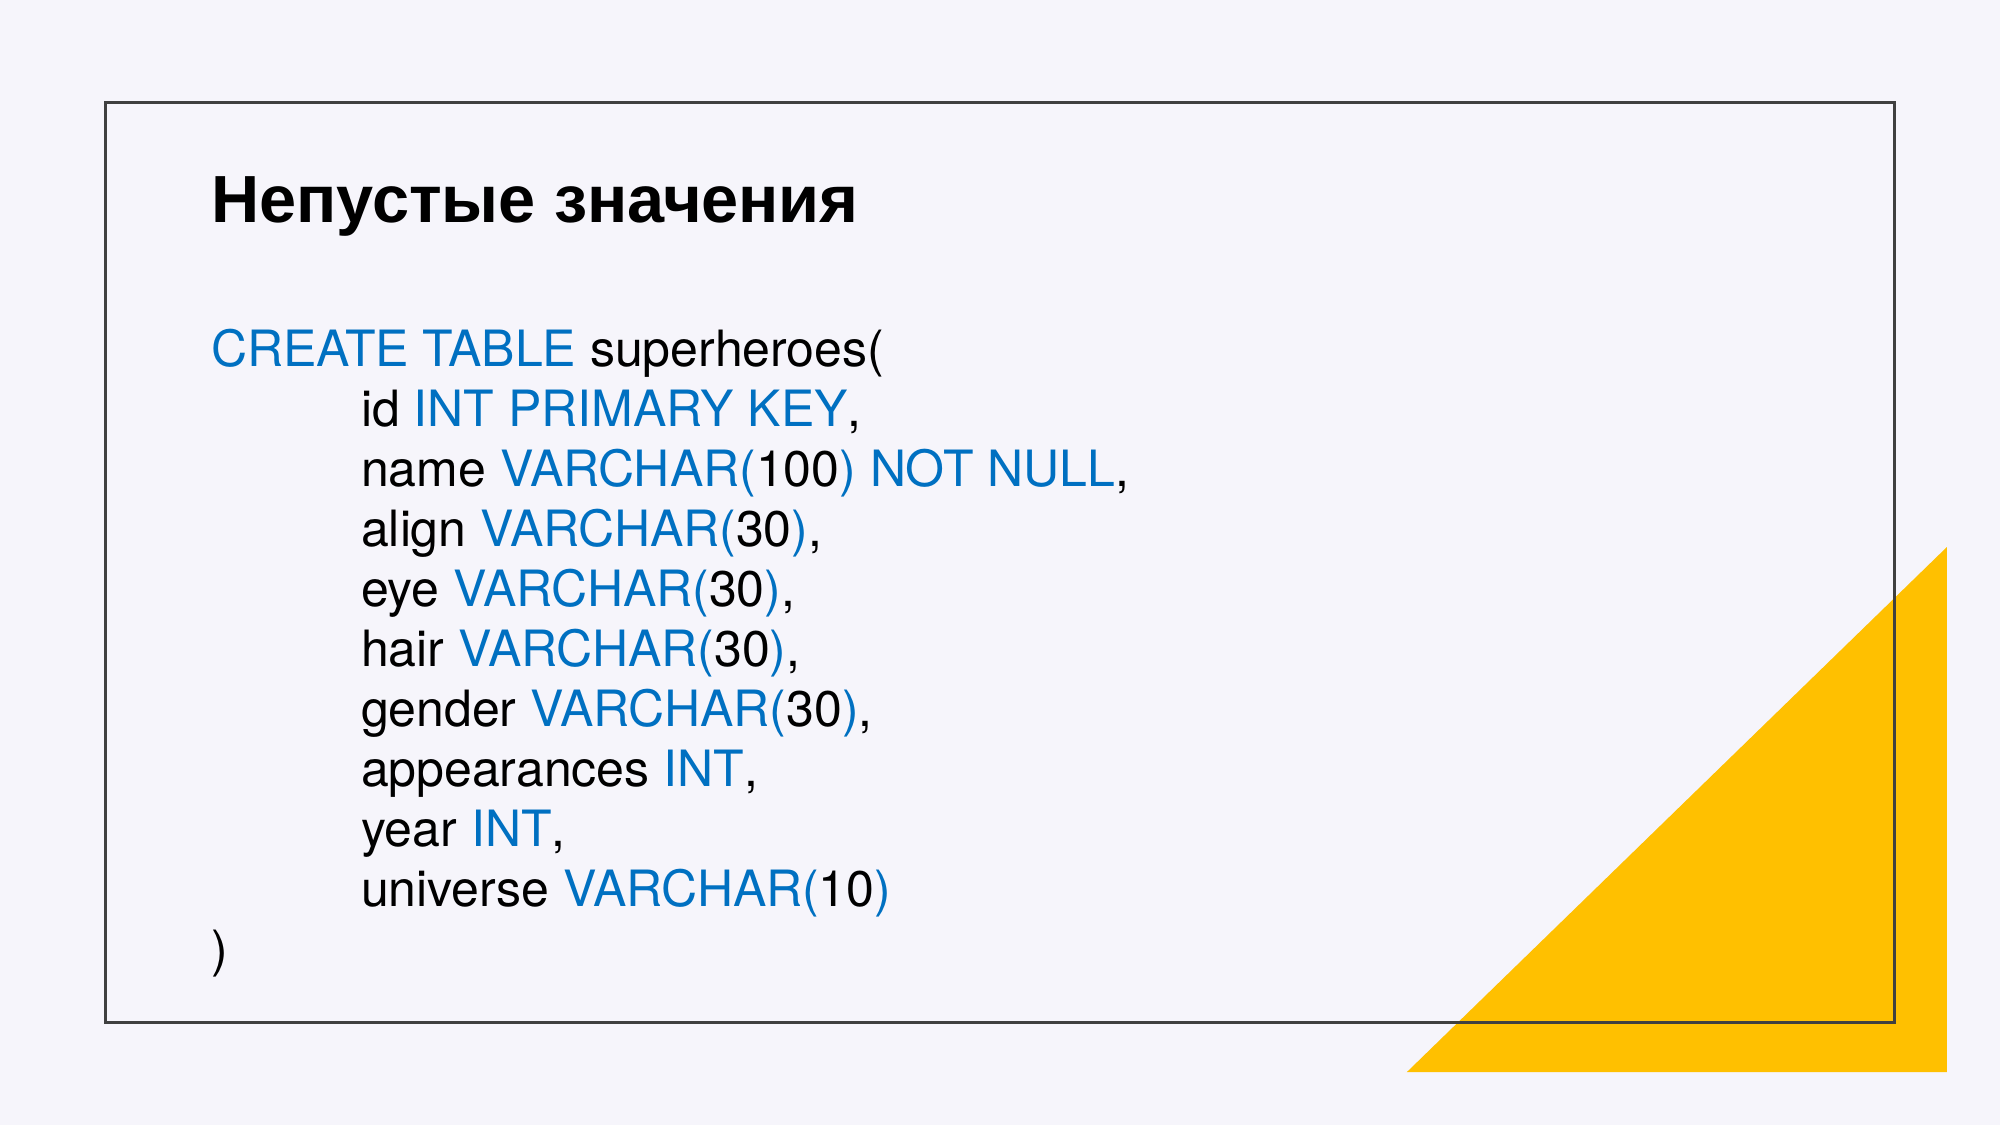

Непустые значения

CREATE TABLE superheroes(
	id INT PRIMARY KEY,
	name VARCHAR(100) NOT NULL,
	align VARCHAR(30),
	eye VARCHAR(30),
	hair VARCHAR(30),
	gender VARCHAR(30),
	appearances INT,
	year INT,
	universe VARCHAR(10)
)